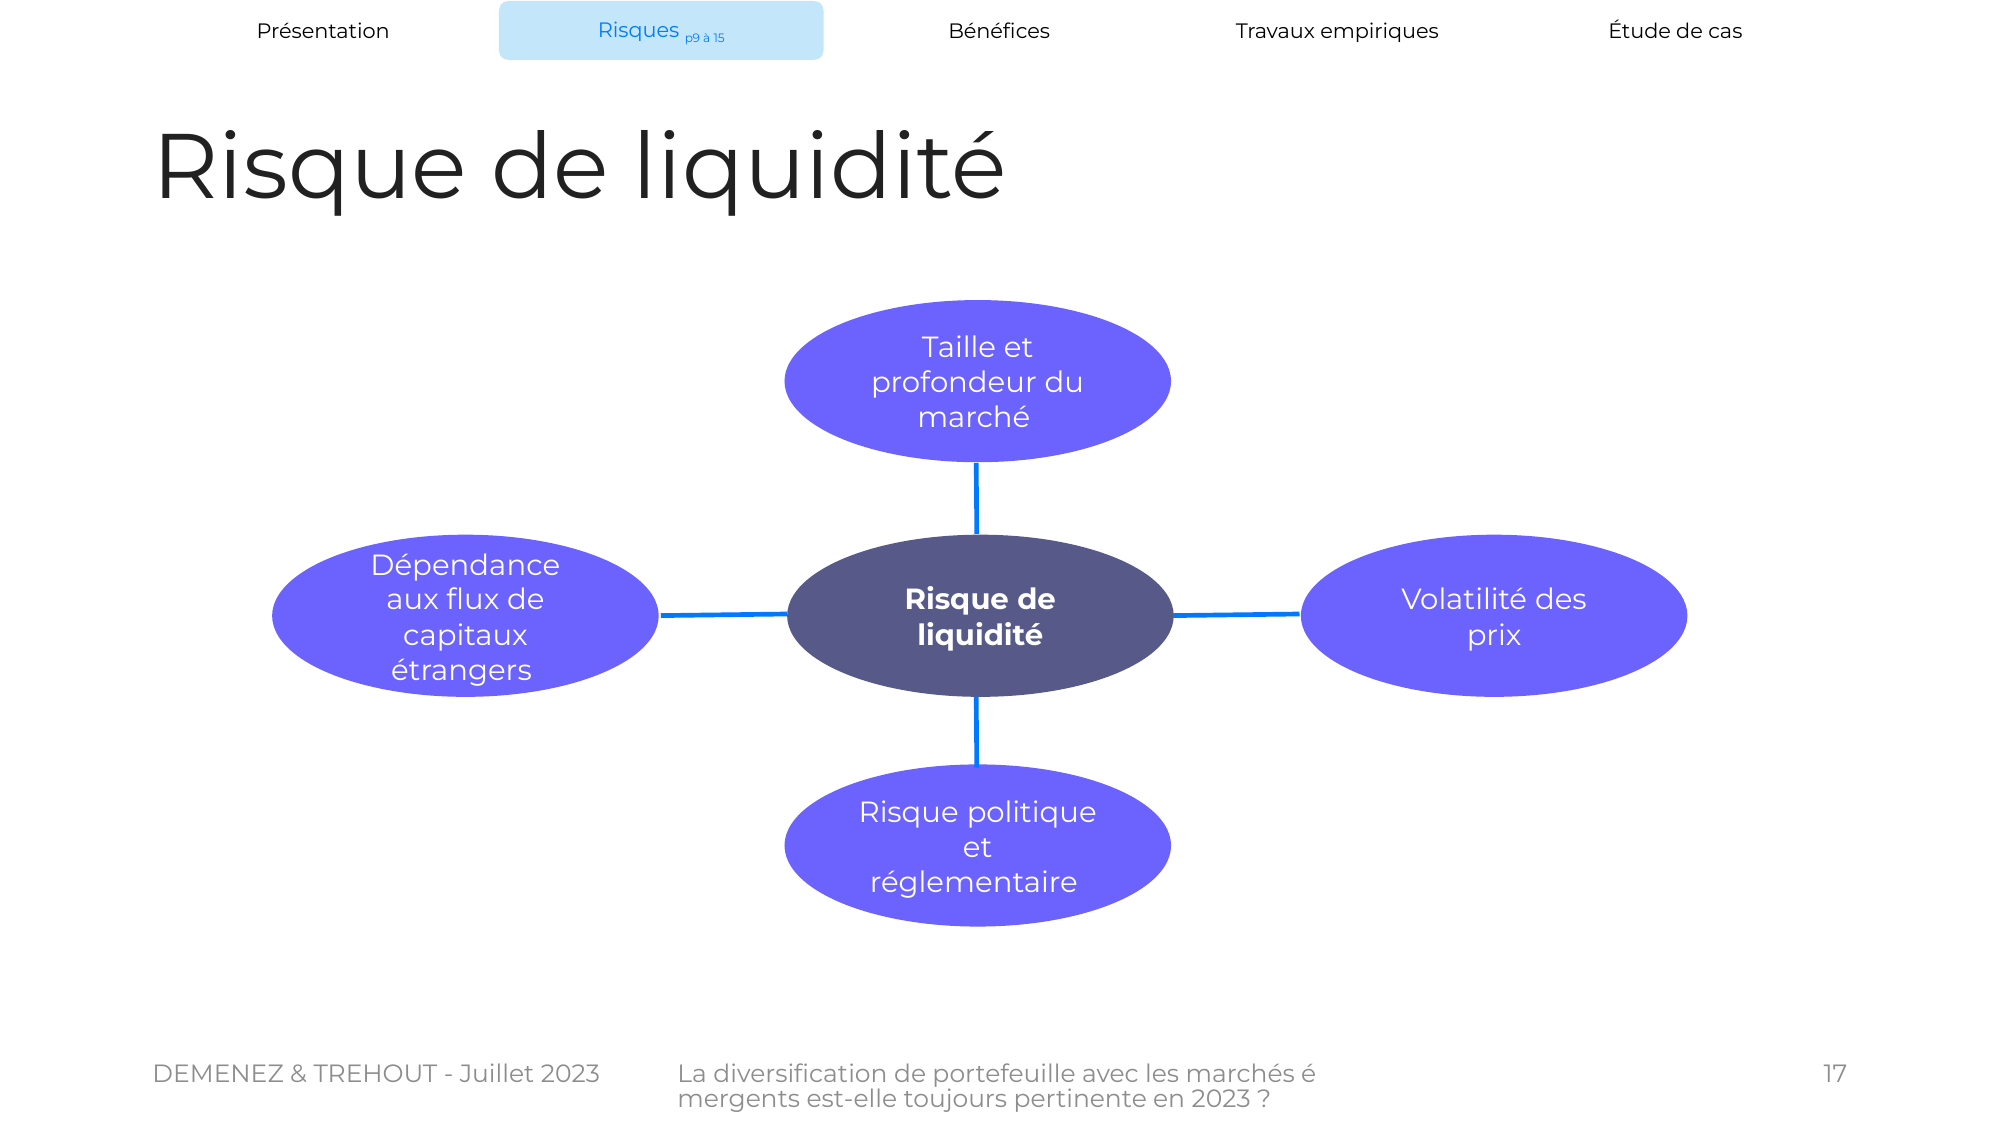

# Risque de liquidité

Taille et profondeur du marché
Dépendance aux flux de capitaux étrangers
Risque de liquidité
Volatilité des prix
Risque politique et réglementaire
DEMENEZ & TREHOUT - Juillet 2023
La diversification de portefeuille avec les marchés émergents est-elle toujours pertinente en 2023 ?
17